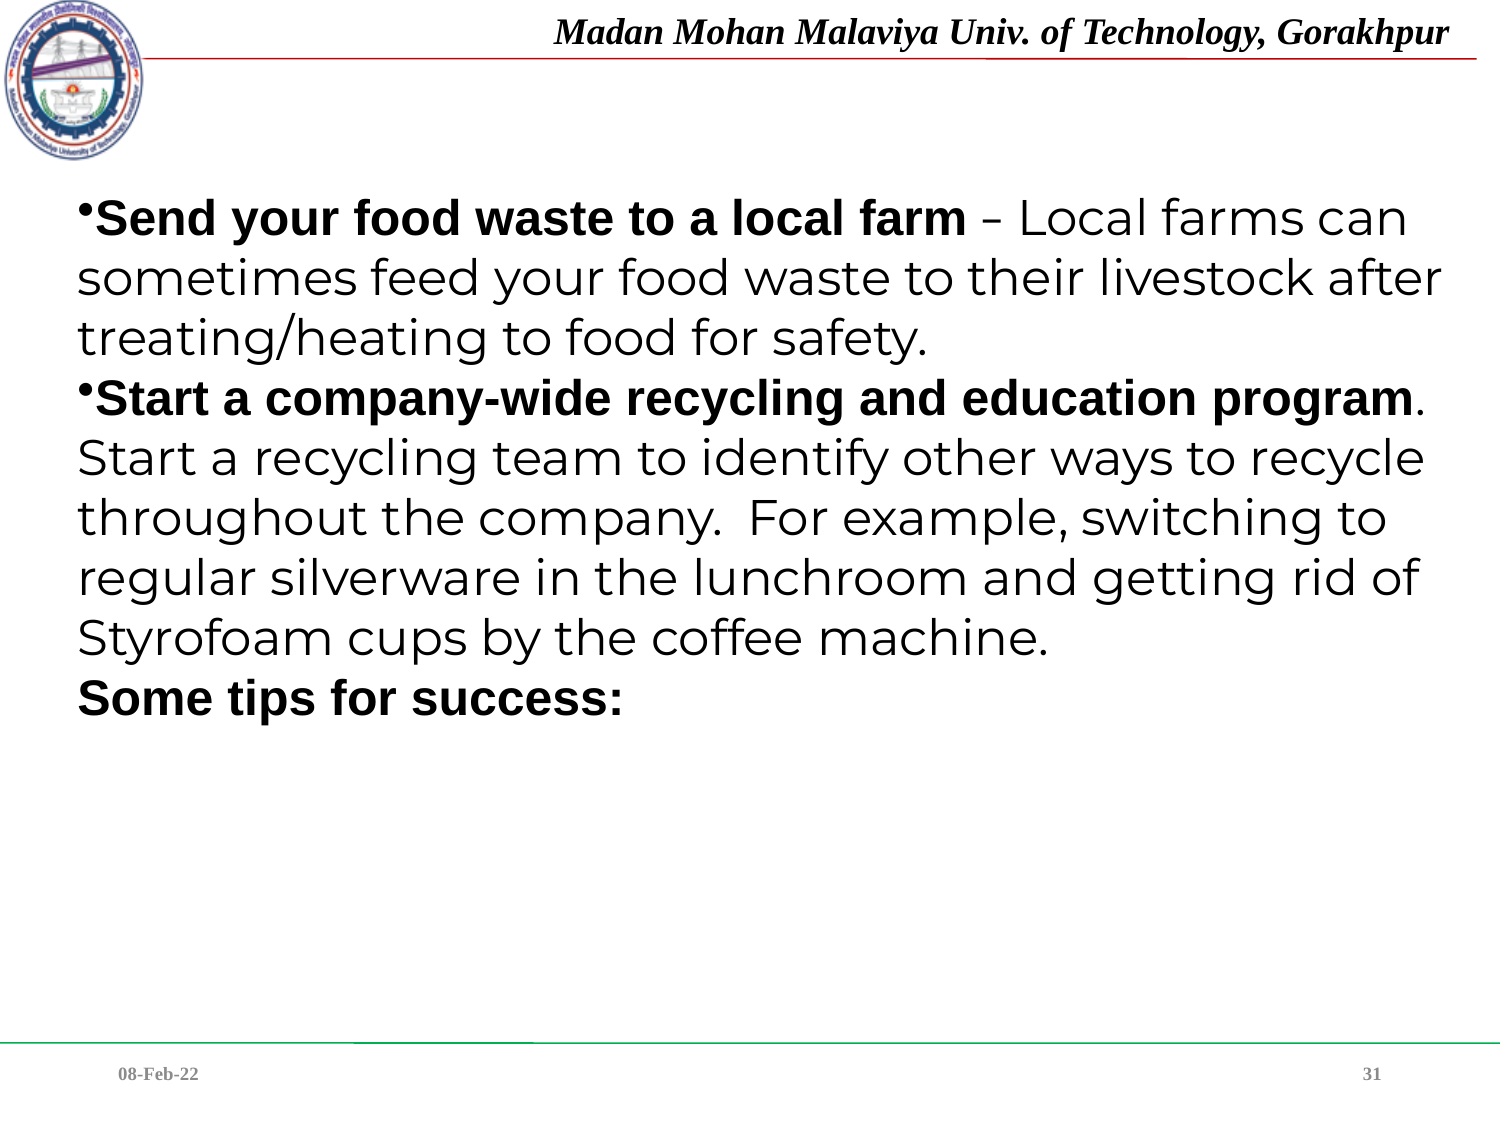

Send your food waste to a local farm – Local farms can sometimes feed your food waste to their livestock after treating/heating to food for safety.
Start a company-wide recycling and education program. Start a recycling team to identify other ways to recycle throughout the company.  For example, switching to regular silverware in the lunchroom and getting rid of Styrofoam cups by the coffee machine.
Some tips for success:
08-Feb-22

31